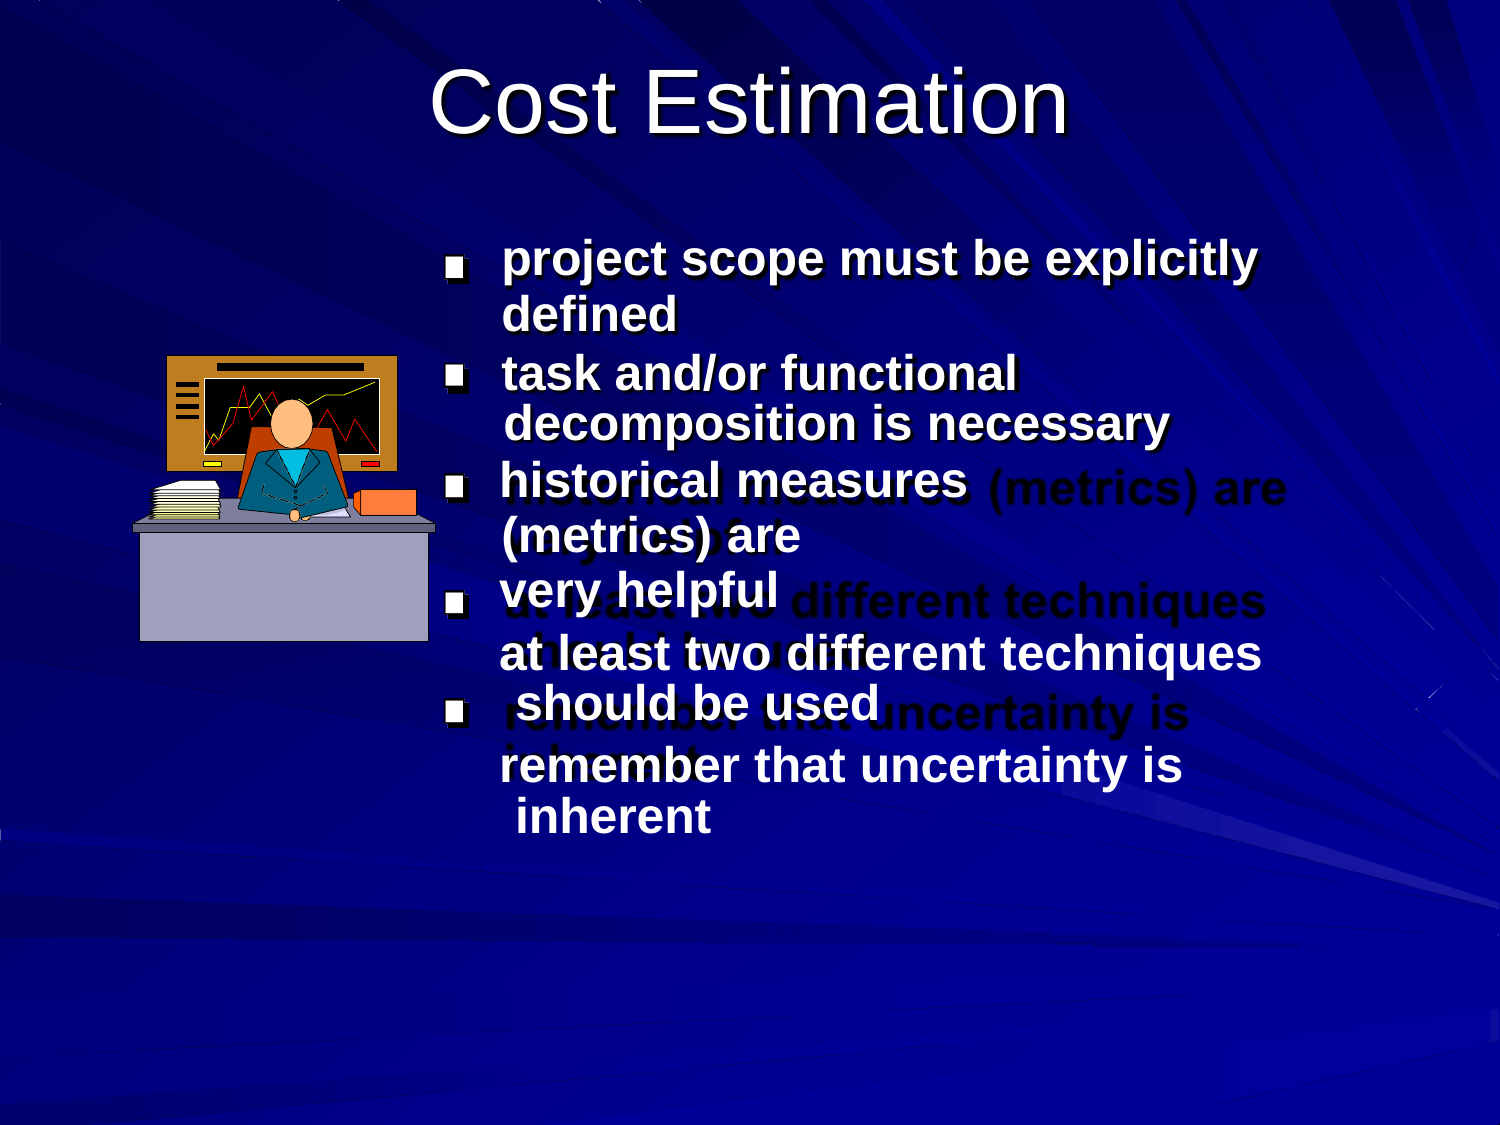

# Cost Estimation

project scope must be explicitly
defined
task and/or functional  decomposition is necessary
historical measures (metrics) are
very helpful
at least two different techniques  should be used
remember that uncertainty is  inherent